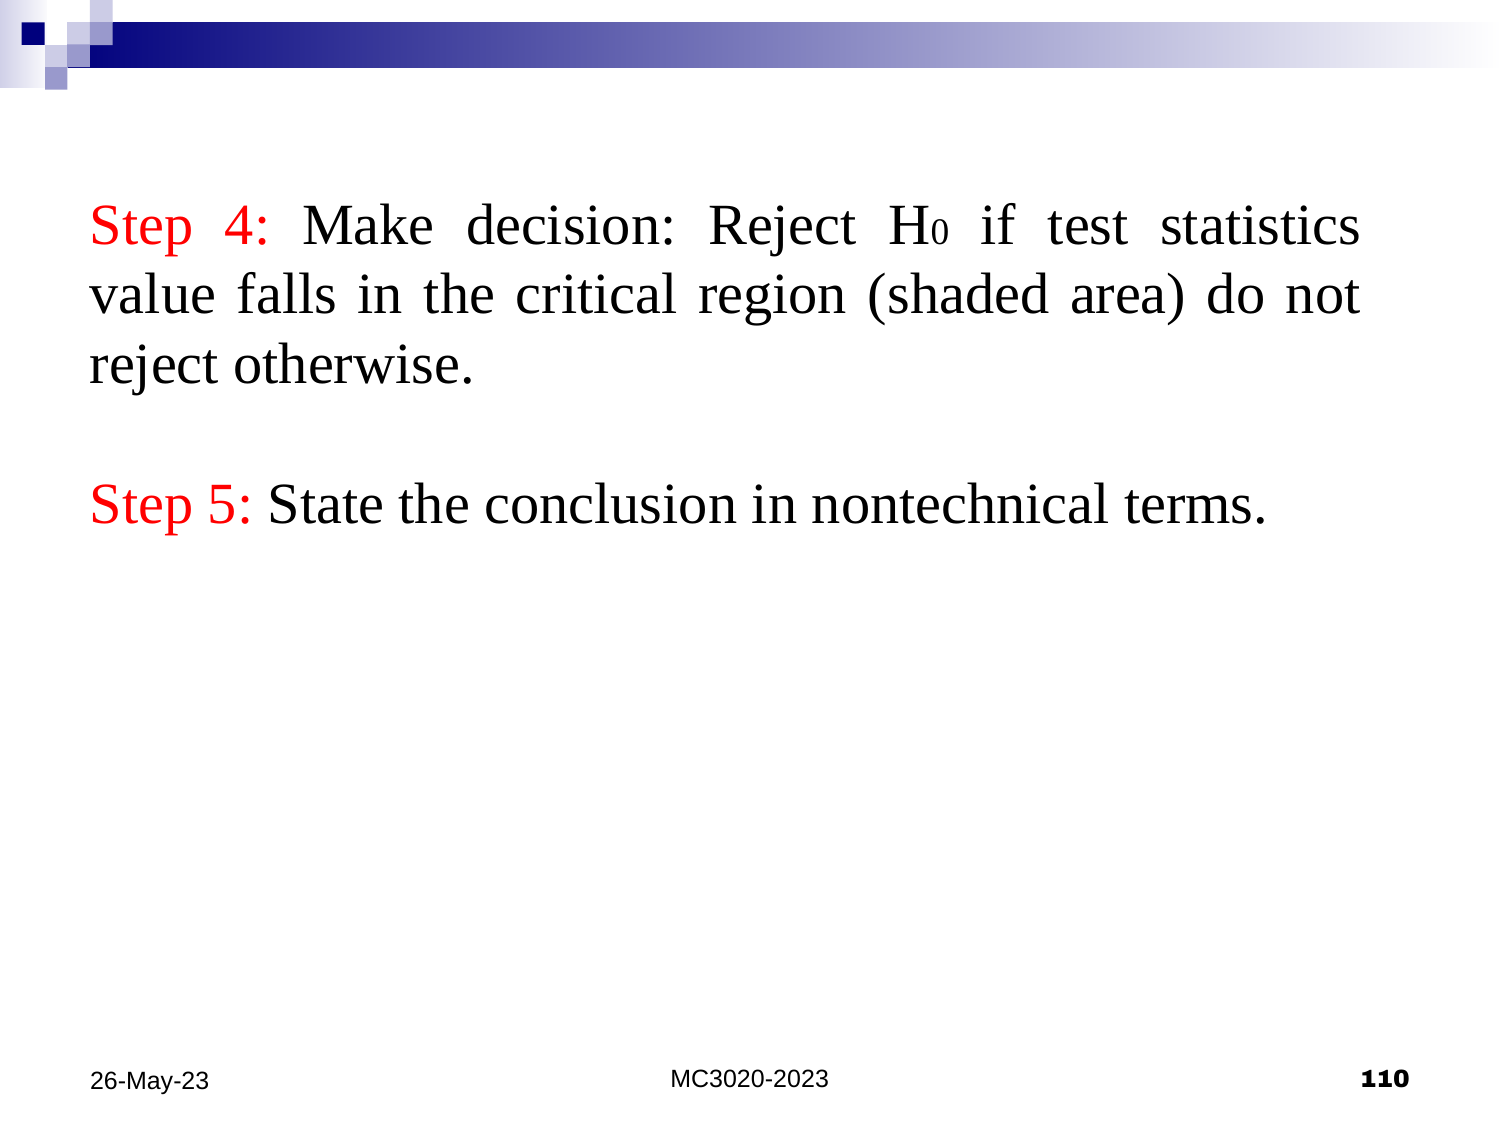

Step 4: Make decision: Reject H0 if test statistics value falls in the critical region (shaded area) do not reject otherwise.

Step 5: State the conclusion in nontechnical terms.
26-May-23
MC3020-2023
110